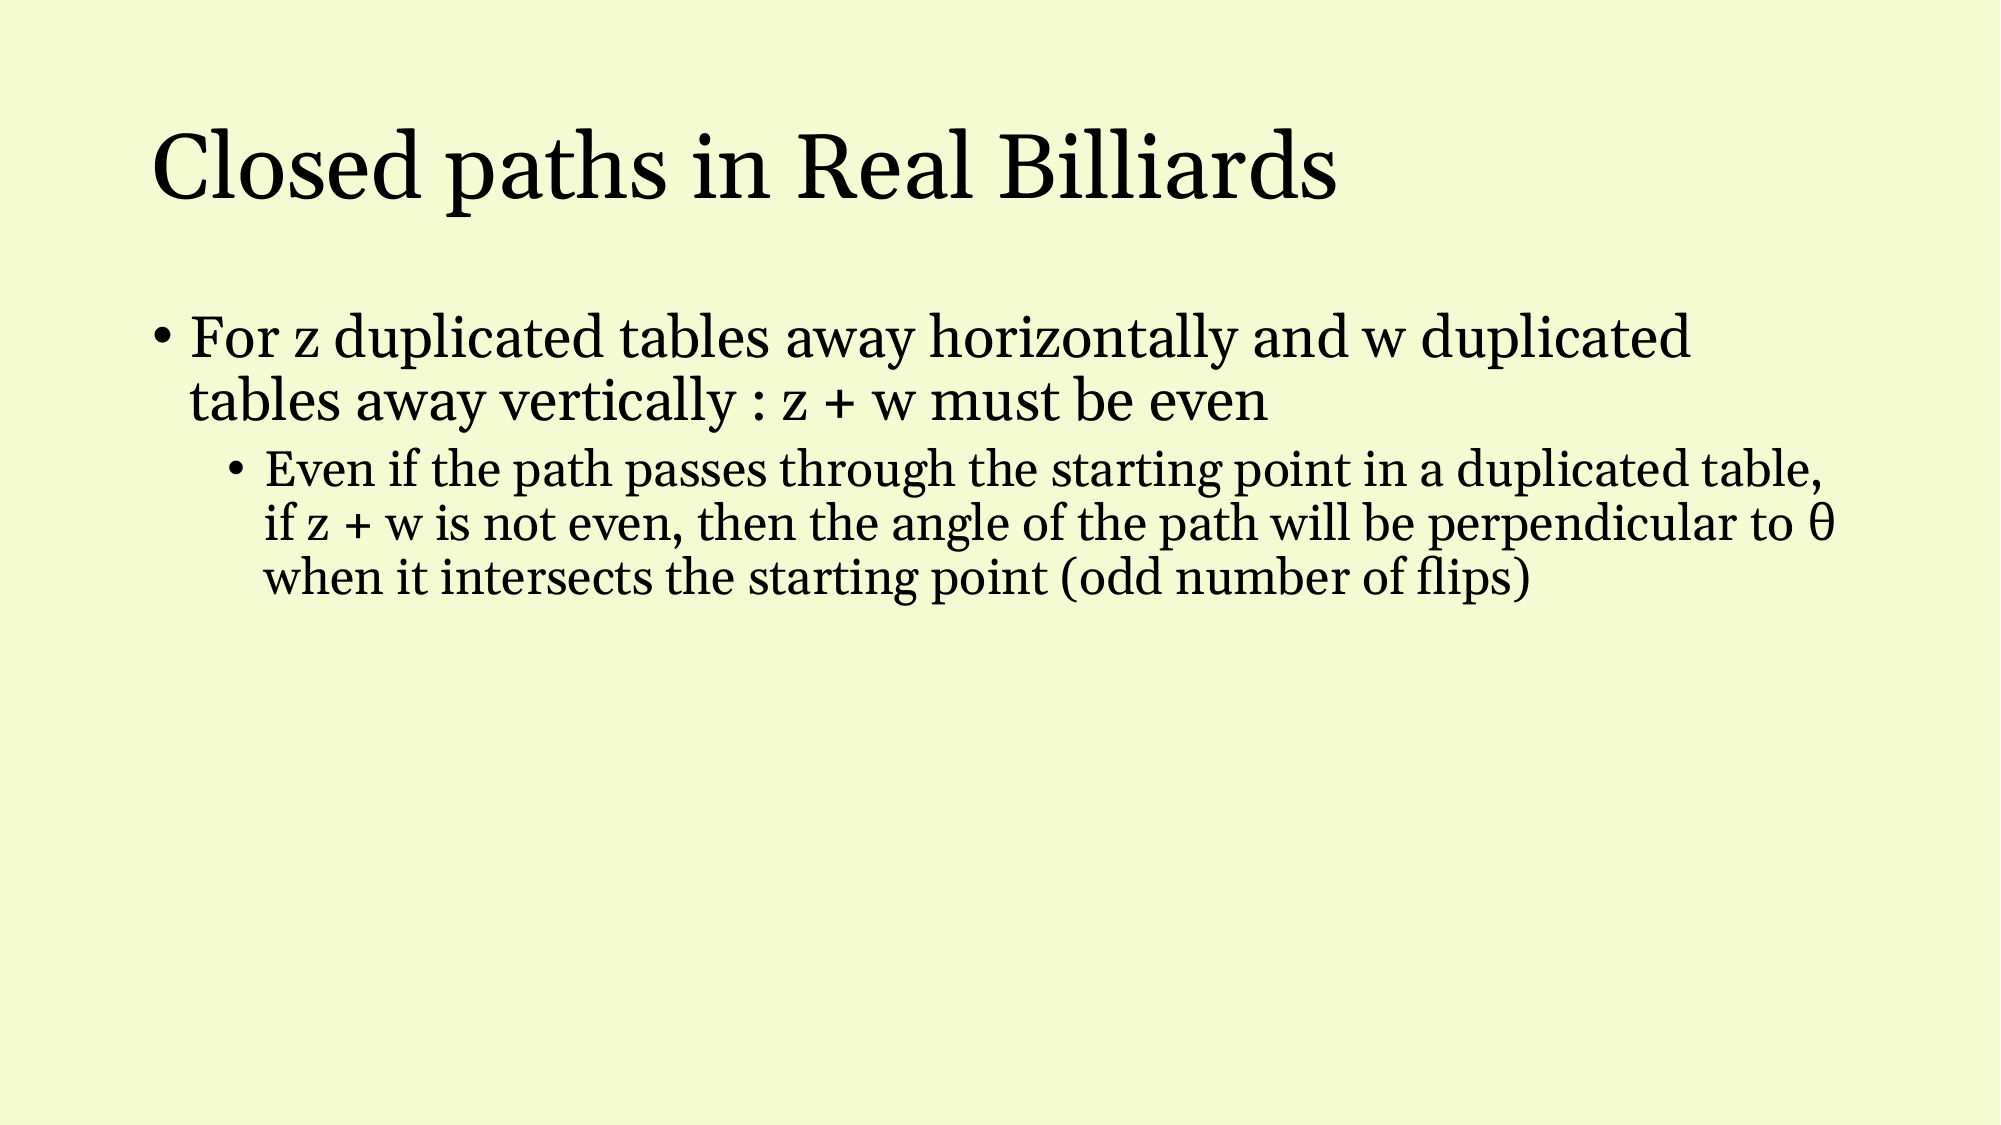

# Closed paths in Real Billiards
For z duplicated tables away horizontally and w duplicated tables away vertically : z + w must be even
Even if the path passes through the starting point in a duplicated table, if z + w is not even, then the angle of the path will be perpendicular to θ when it intersects the starting point (odd number of flips)